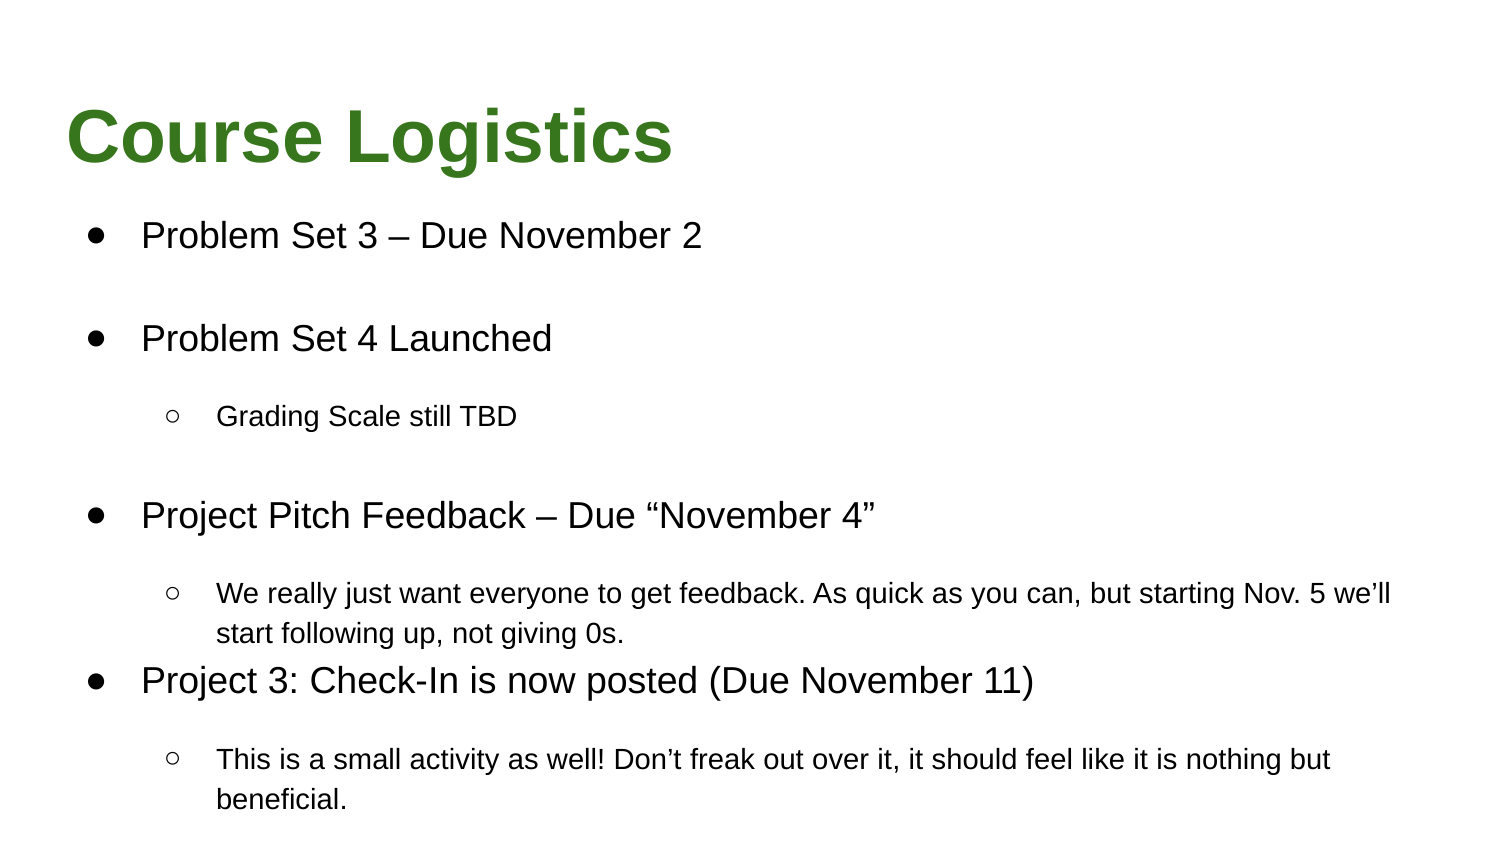

# Course Logistics
Problem Set 3 – Due November 2

Problem Set 4 Launched
Grading Scale still TBD

Project Pitch Feedback – Due “November 4”
We really just want everyone to get feedback. As quick as you can, but starting Nov. 5 we’ll start following up, not giving 0s.
Project 3: Check-In is now posted (Due November 11)
This is a small activity as well! Don’t freak out over it, it should feel like it is nothing but beneficial.